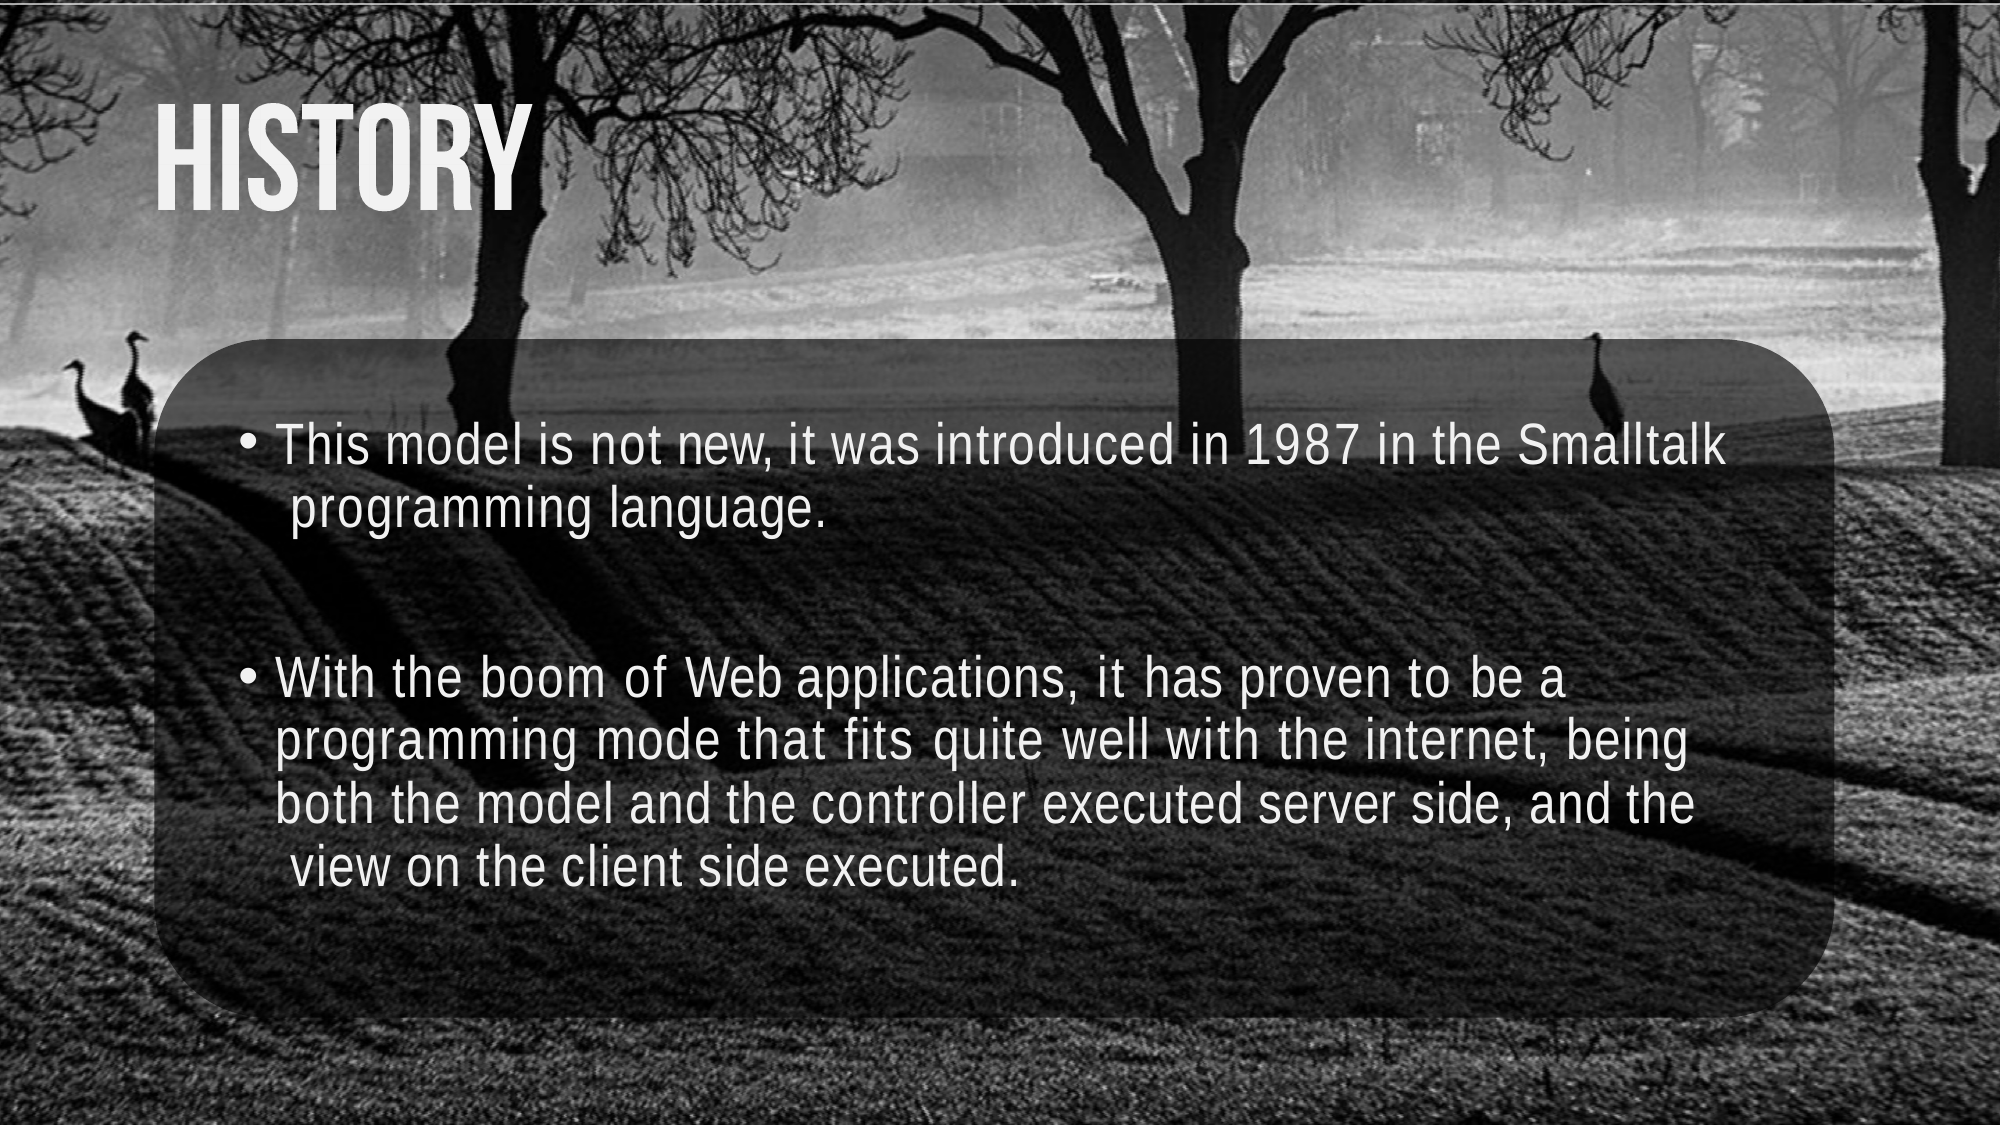

This model is not new, it was introduced in 1987 in the Smalltalk  programming language.

With the boom of Web applications, it has proven to be a  programming mode that fits quite well with the internet, being  both the model and the controller executed server side, and the  view on the client side executed.